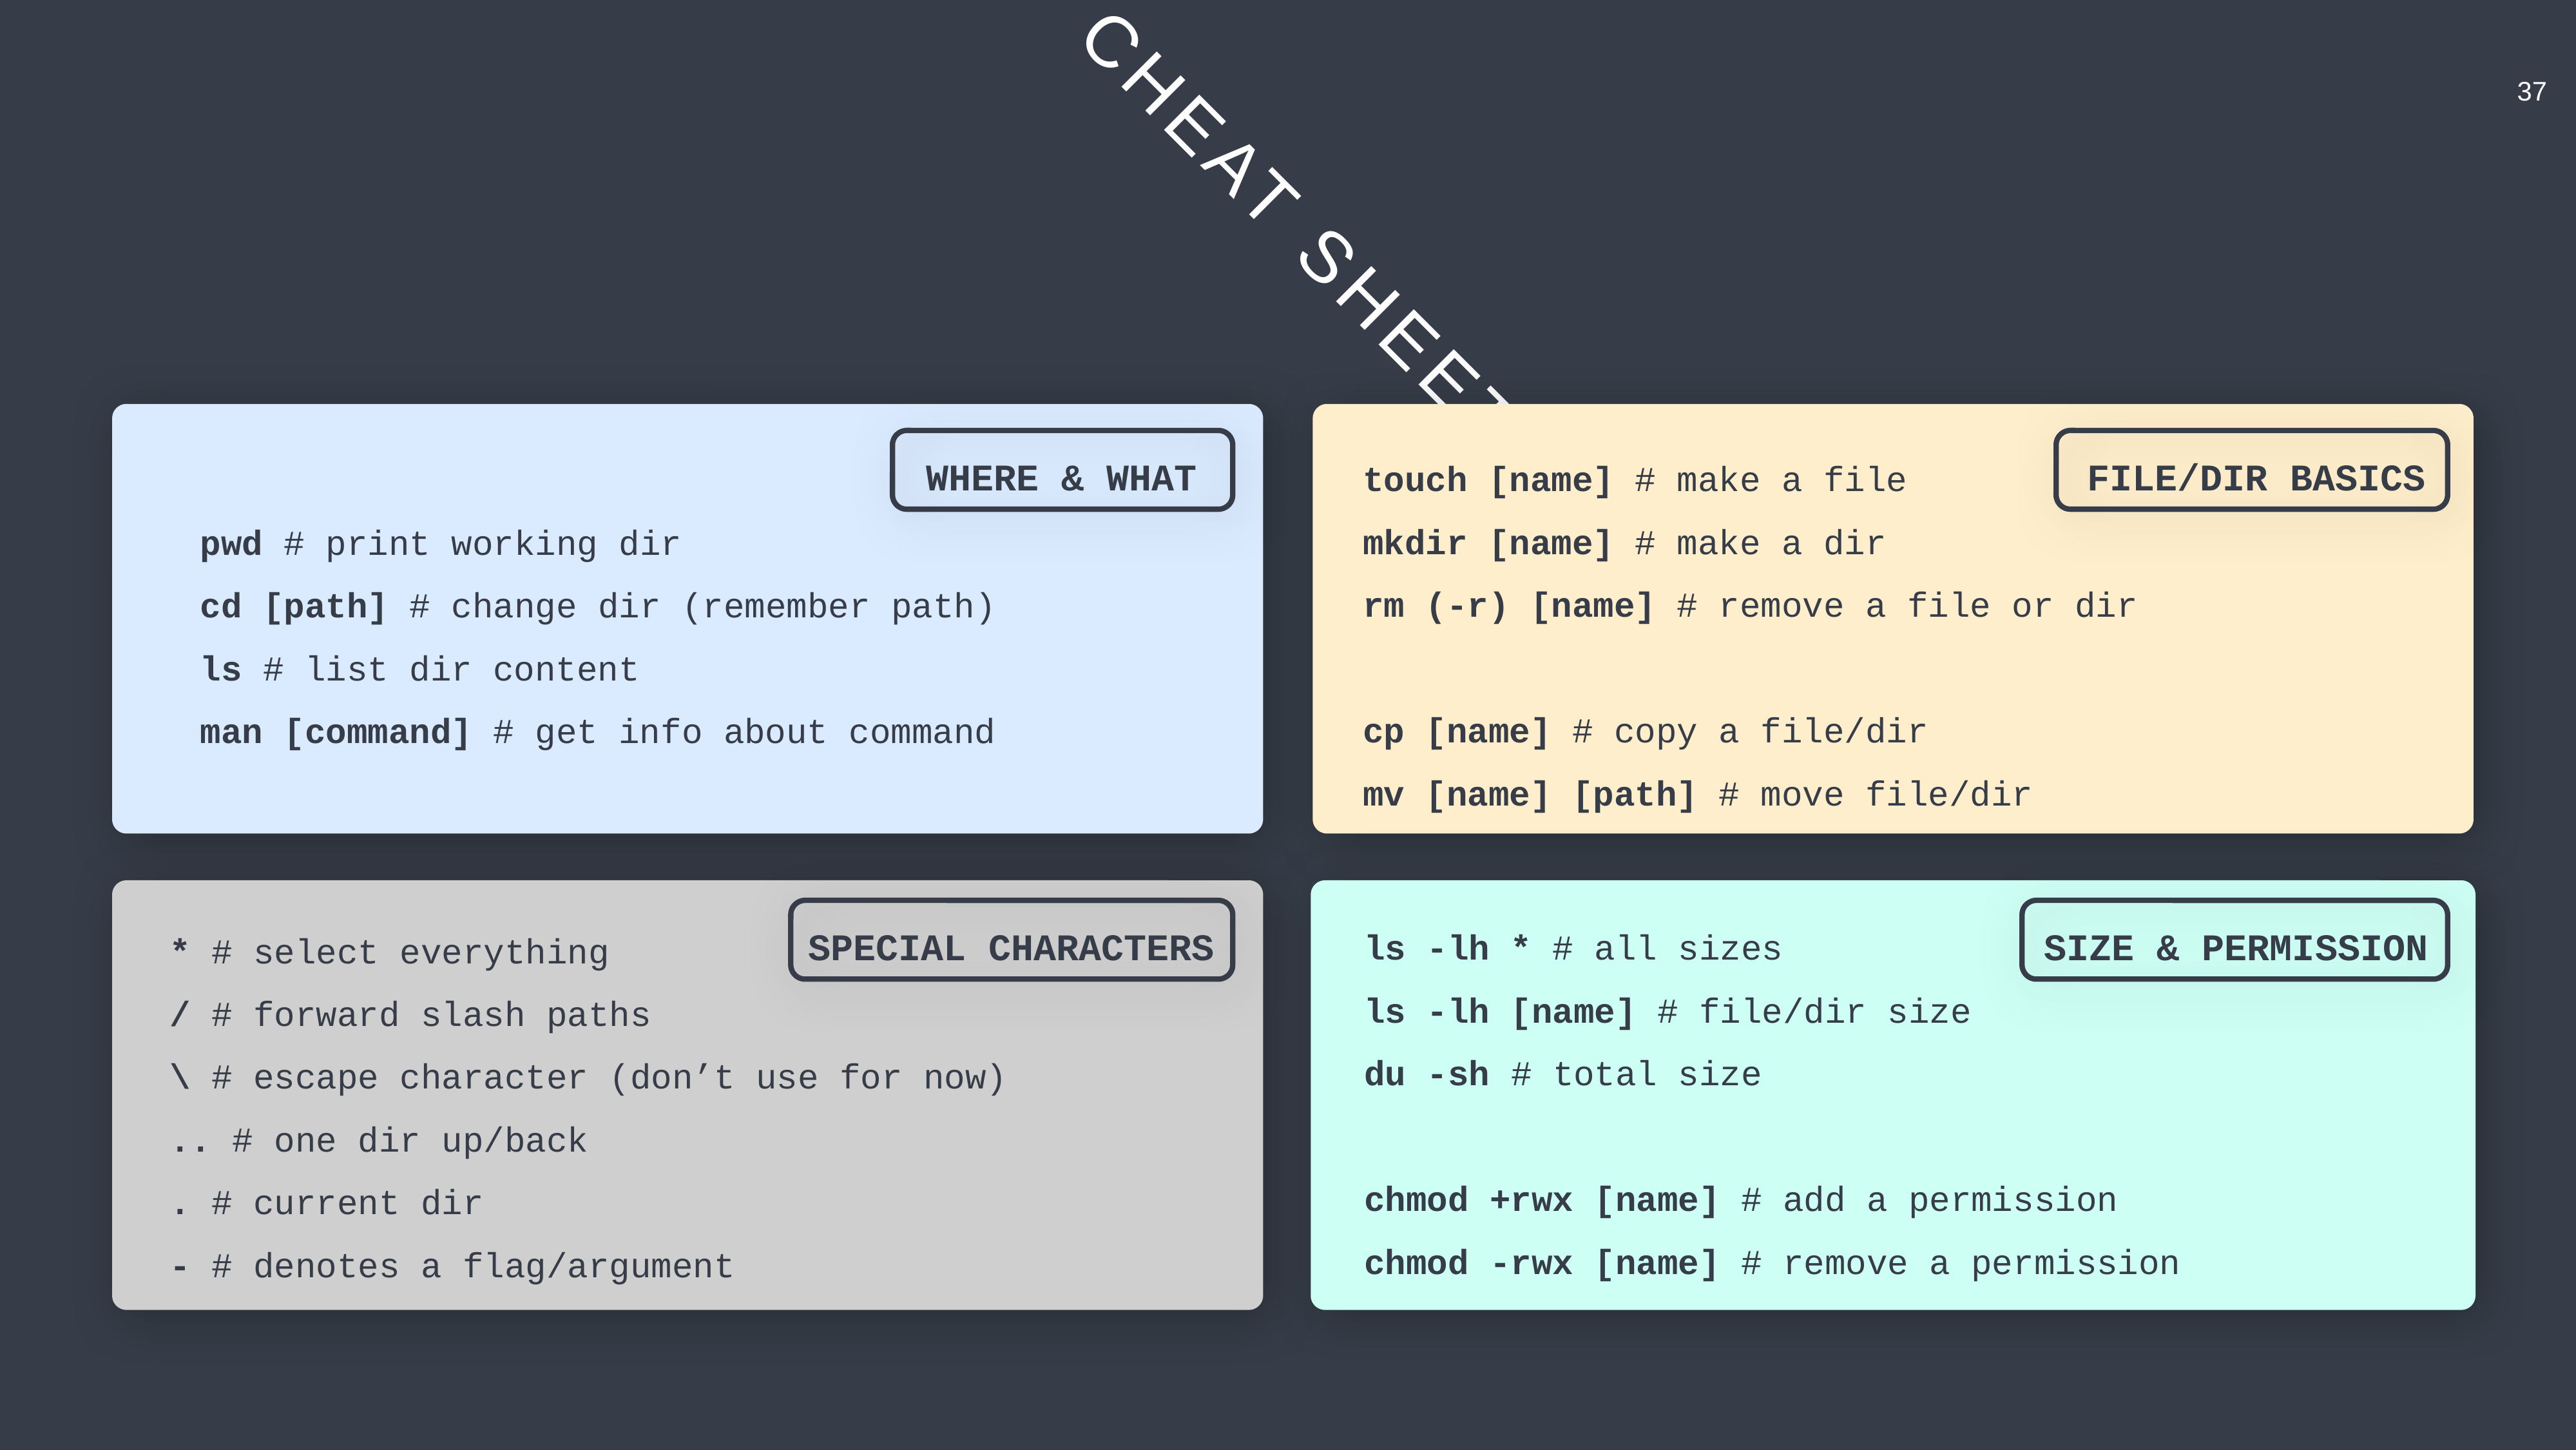

37
CHEAT SHEET 1

WHERE & WHAT

FILE/DIR BASICS

touch [name] # make a file
mkdir [name] # make a dir
rm (-r) [name] # remove a file or dir

cp [name] # copy a file/dir
mv [name] [path] # move file/dir

pwd # print working dir
cd [path] # change dir (remember path)
ls # list dir content
man [command] # get info about command

SPECIAL CHARACTERS

SIZE & PERMISSION

ls -lh * # all sizes
ls -lh [name] # file/dir size
du -sh # total size

chmod +rwx [name] # add a permission
chmod -rwx [name] # remove a permission

* # select everything
/ # forward slash paths
\ # escape character (don’t use for now)
.. # one dir up/back
. # current dir
- # denotes a flag/argument